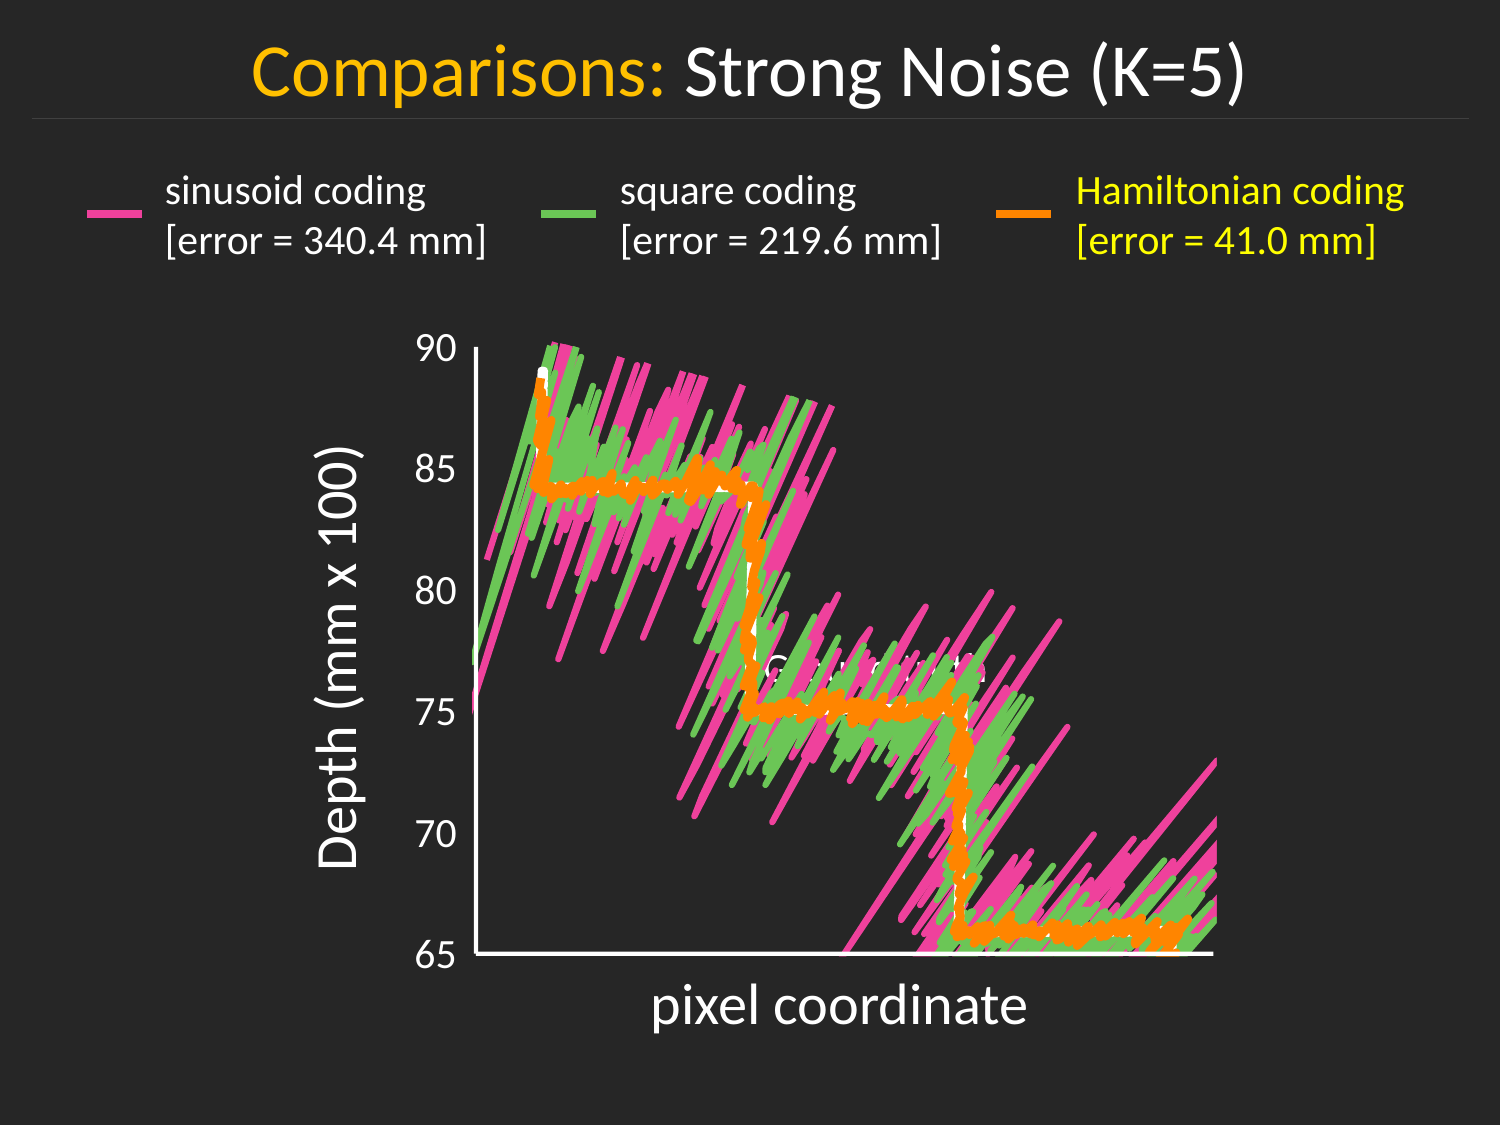

Comparisons: Strong Noise (K=5)
sinusoid coding
[error = 340.4 mm]
square coding
[error = 219.6 mm]
Hamiltonian coding
[error = 41.0 mm]
90

85
80
Depth (mm x 100)
75
70
65

pixel coordinate

Ground truth